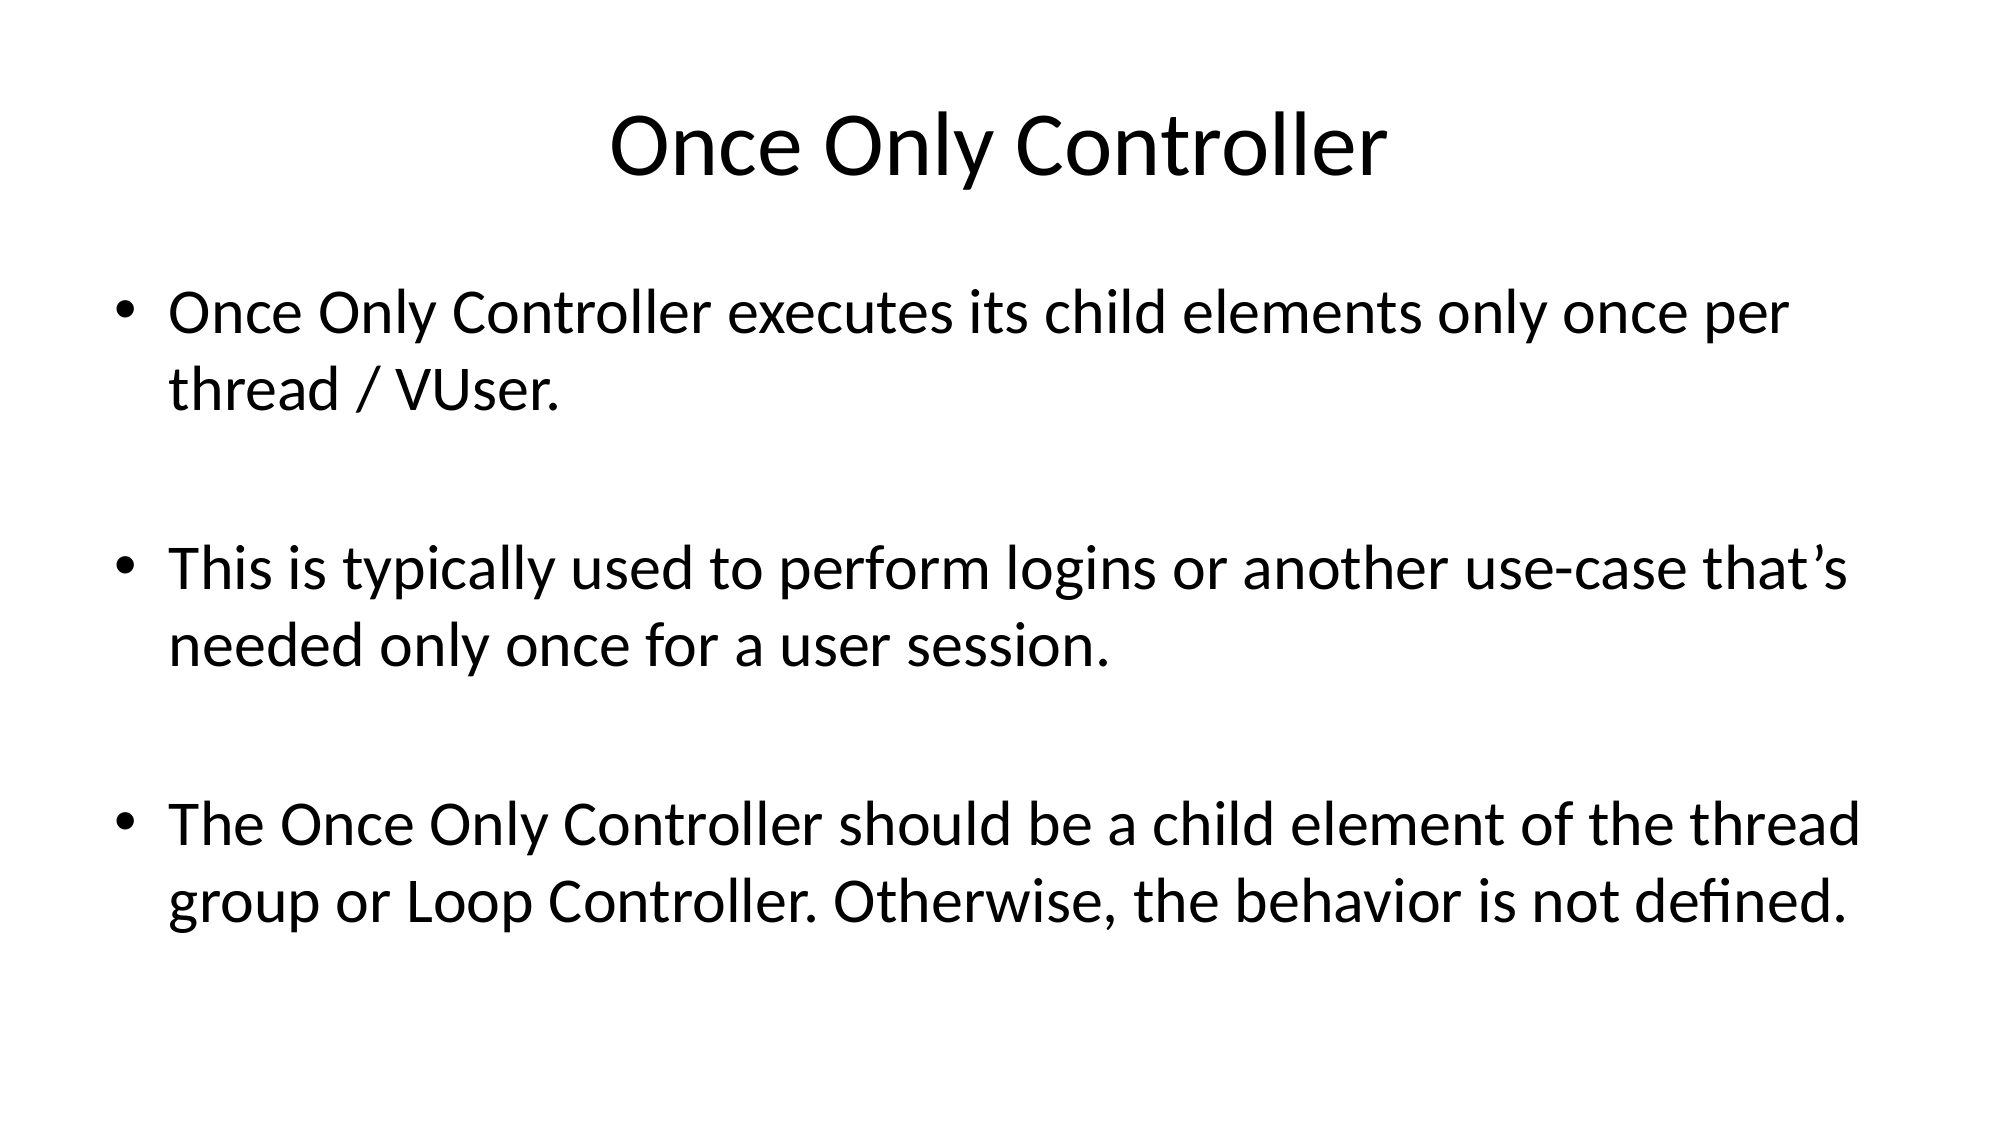

# Once Only Controller
Once Only Controller executes its child elements only once per thread / VUser.

This is typically used to perform logins or another use-case that’s needed only once for a user session.

The Once Only Controller should be a child element of the thread group or Loop Controller. Otherwise, the behavior is not defined.